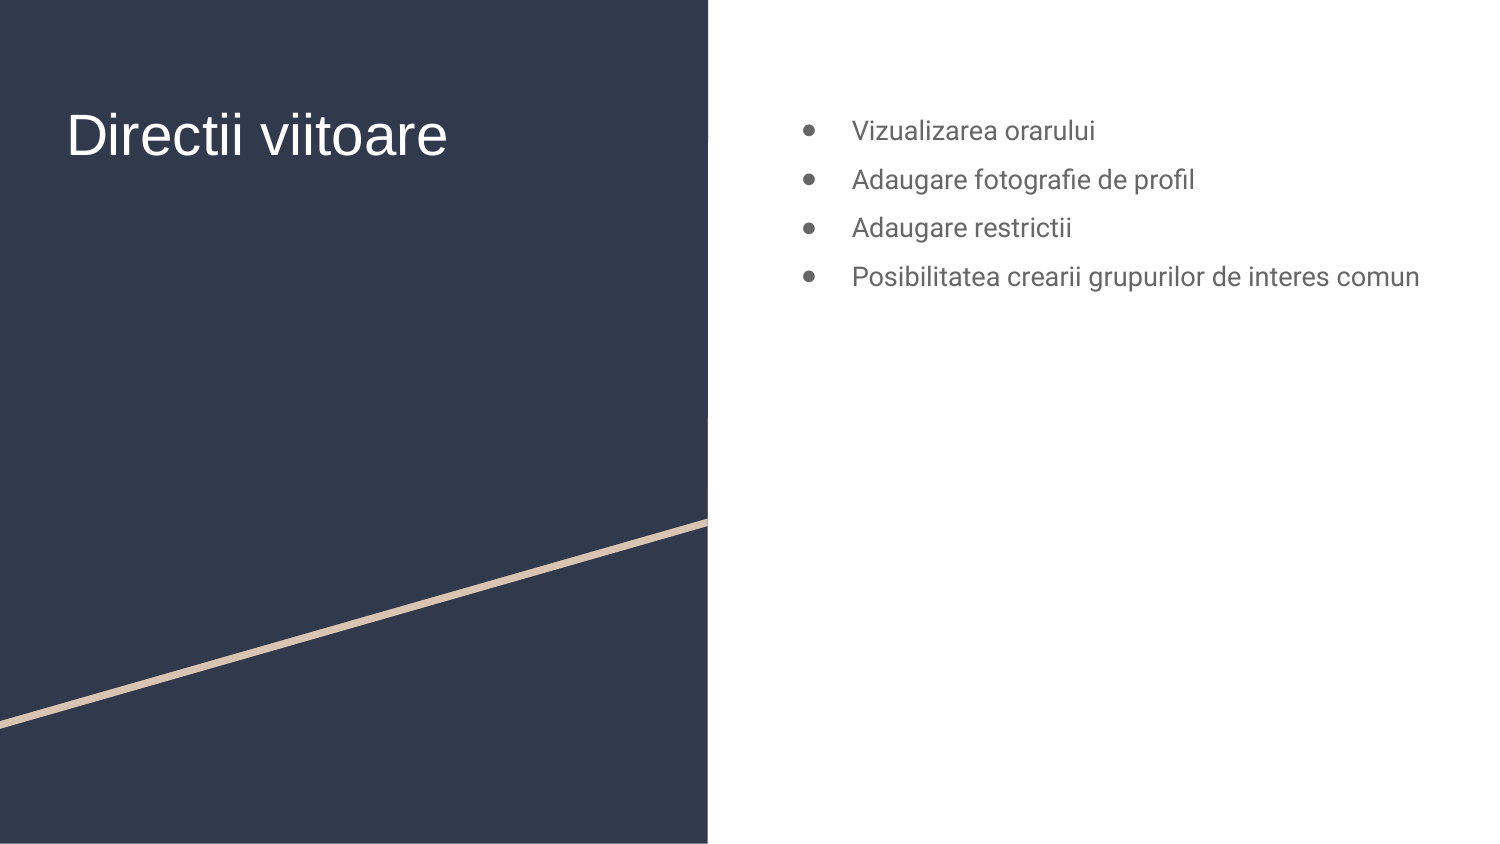

# Directii viitoare
Vizualizarea orarului
Adaugare fotografie de profil
Adaugare restrictii
Posibilitatea crearii grupurilor de interes comun